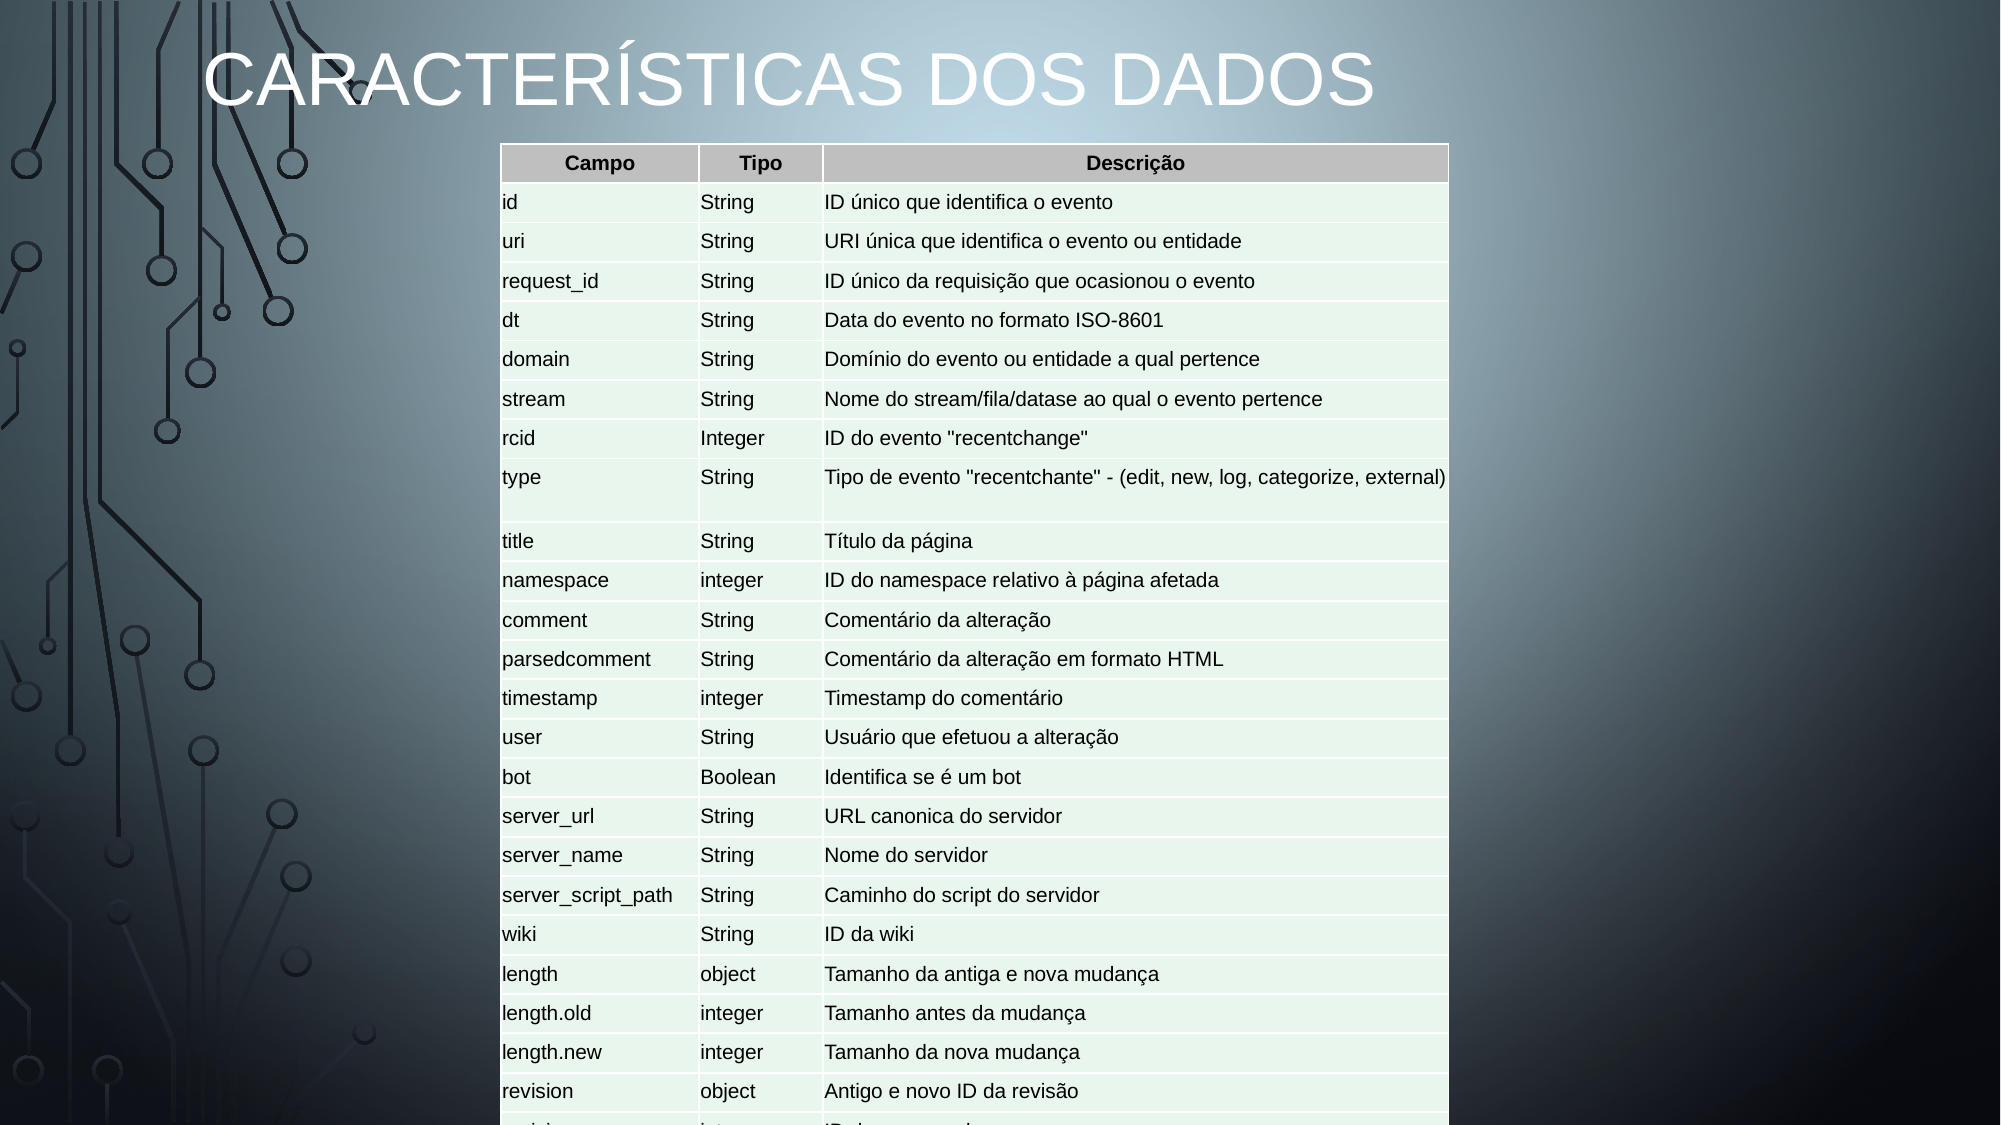

Características dos dados
| Campo | Tipo | Descrição |
| --- | --- | --- |
| id | String | ID único que identifica o evento |
| uri | String | URI única que identifica o evento ou entidade |
| request\_id | String | ID único da requisição que ocasionou o evento |
| dt | String | Data do evento no formato ISO-8601 |
| domain | String | Domínio do evento ou entidade a qual pertence |
| stream | String | Nome do stream/fila/datase ao qual o evento pertence |
| rcid | Integer | ID do evento "recentchange" |
| type | String | Tipo de evento "recentchante" - (edit, new, log, categorize, external) |
| title | String | Título da página |
| namespace | integer | ID do namespace relativo à página afetada |
| comment | String | Comentário da alteração |
| parsedcomment | String | Comentário da alteração em formato HTML |
| timestamp | integer | Timestamp do comentário |
| user | String | Usuário que efetuou a alteração |
| bot | Boolean | Identifica se é um bot |
| server\_url | String | URL canonica do servidor |
| server\_name | String | Nome do servidor |
| server\_script\_path | String | Caminho do script do servidor |
| wiki | String | ID da wiki |
| length | object | Tamanho da antiga e nova mudança |
| length.old | integer | Tamanho antes da mudança |
| length.new | integer | Tamanho da nova mudança |
| revision | object | Antigo e novo ID da revisão |
| revision.new | integer | ID da nova mudança |
| revision.old | integer | ID da antiga mudança |
| log\_id | integer | ID de log da mudança |
| log\_type | String | Tipo da mudança |
| log\_action | String | Ação da mudança |
| log\_params | Array[String] | Parâmetros da mudança se existirem |
| log\_action\_comment | String | Comentário da ação da mudança |